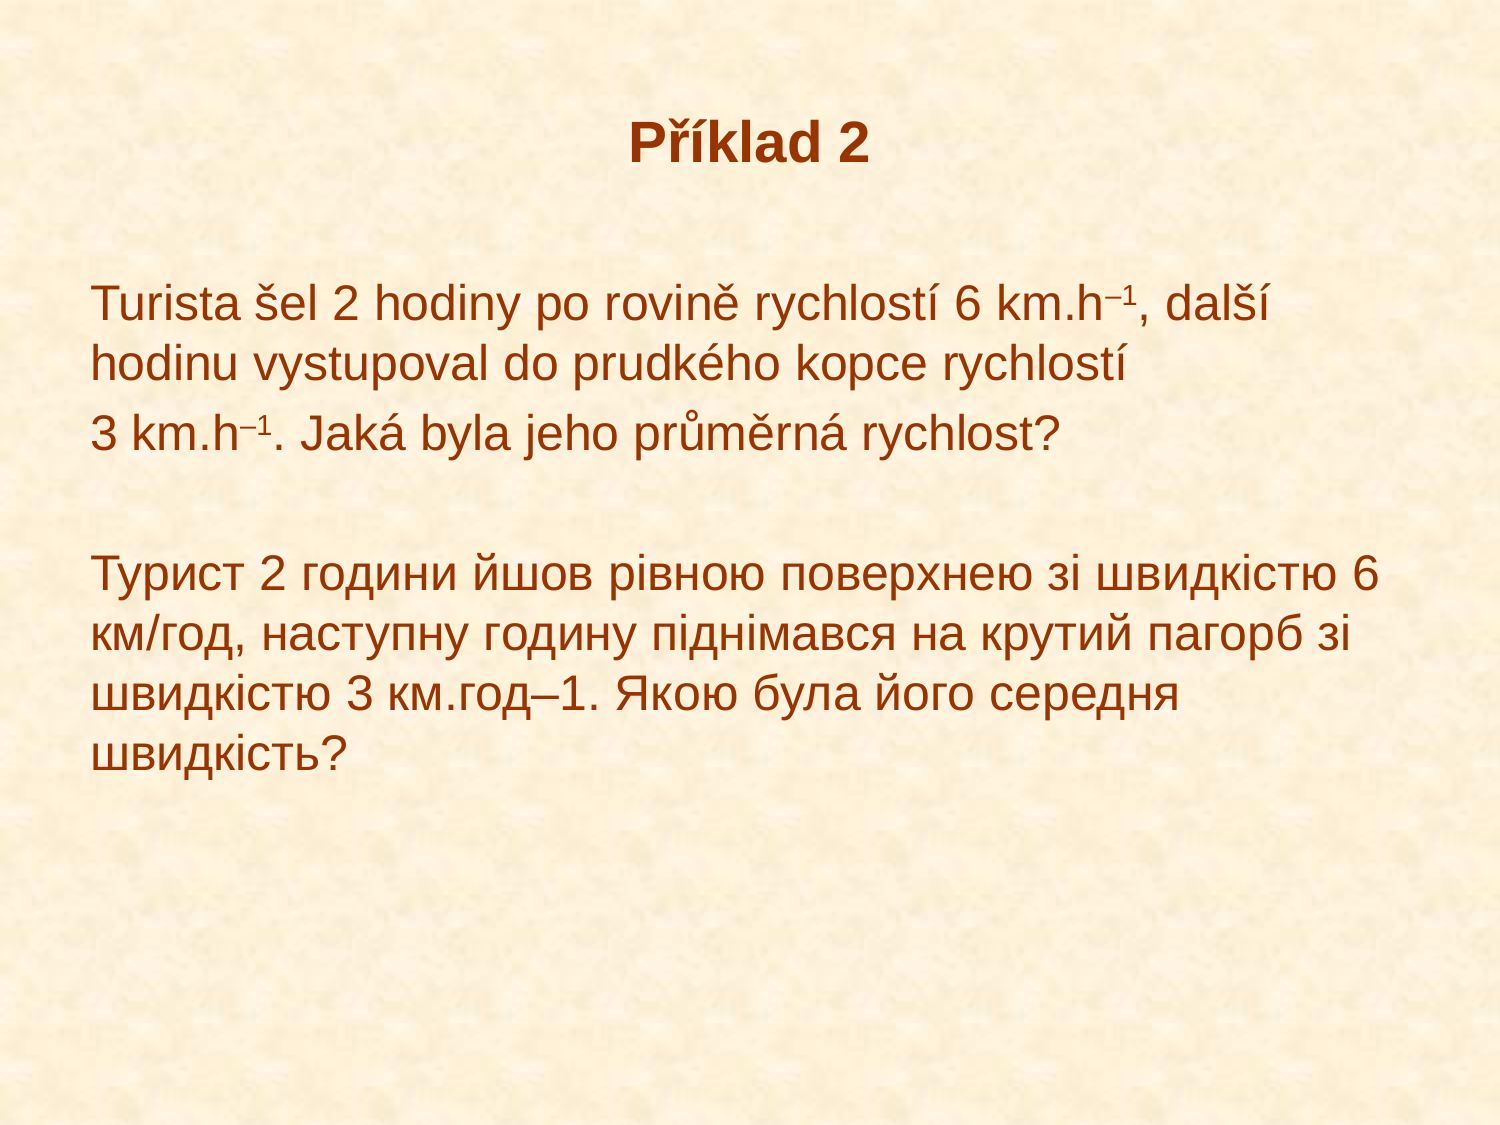

# Příklad 2
Turista šel 2 hodiny po rovině rychlostí 6 km.h–1, další hodinu vystupoval do prudkého kopce rychlostí
3 km.h–1. Jaká byla jeho průměrná rychlost?

Турист 2 години йшов рівною поверхнею зі швидкістю 6 км/год, наступну годину піднімався на крутий пагорб зі швидкістю 3 км.год–1. Якою була його середня швидкість?